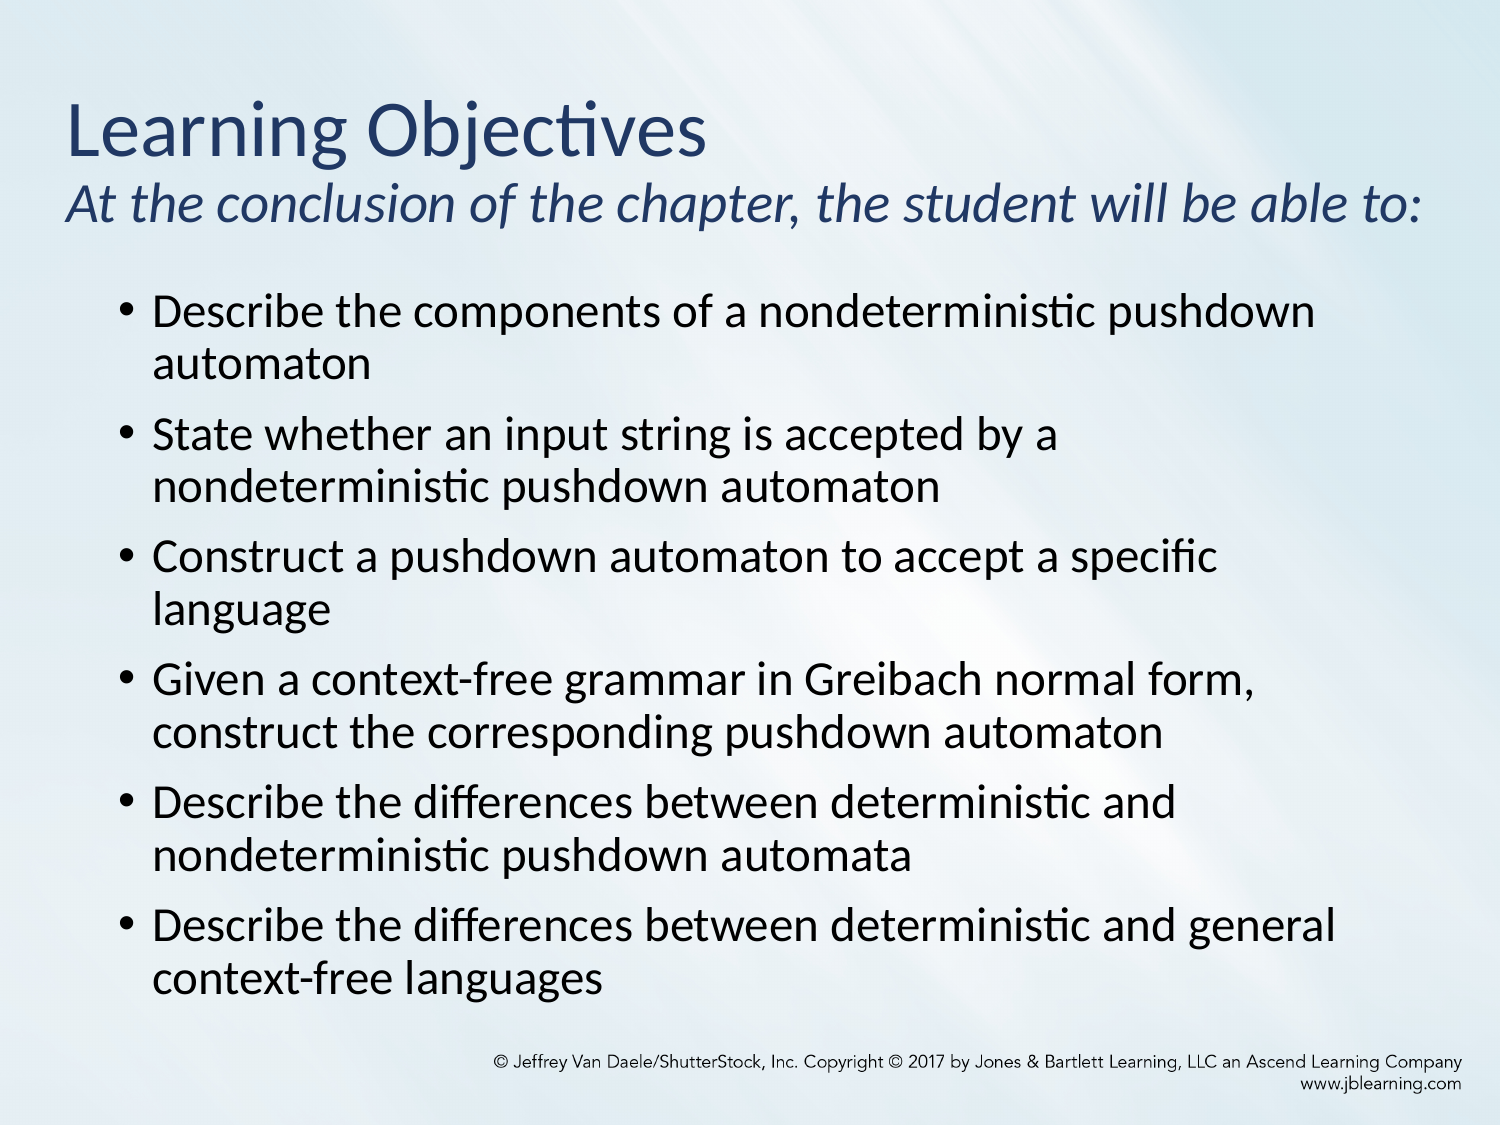

# Learning Objectives At the conclusion of the chapter, the student will be able to:
Describe the components of a nondeterministic pushdown automaton
State whether an input string is accepted by a nondeterministic pushdown automaton
Construct a pushdown automaton to accept a specific language
Given a context-free grammar in Greibach normal form, construct the corresponding pushdown automaton
Describe the differences between deterministic and nondeterministic pushdown automata
Describe the differences between deterministic and general context-free languages